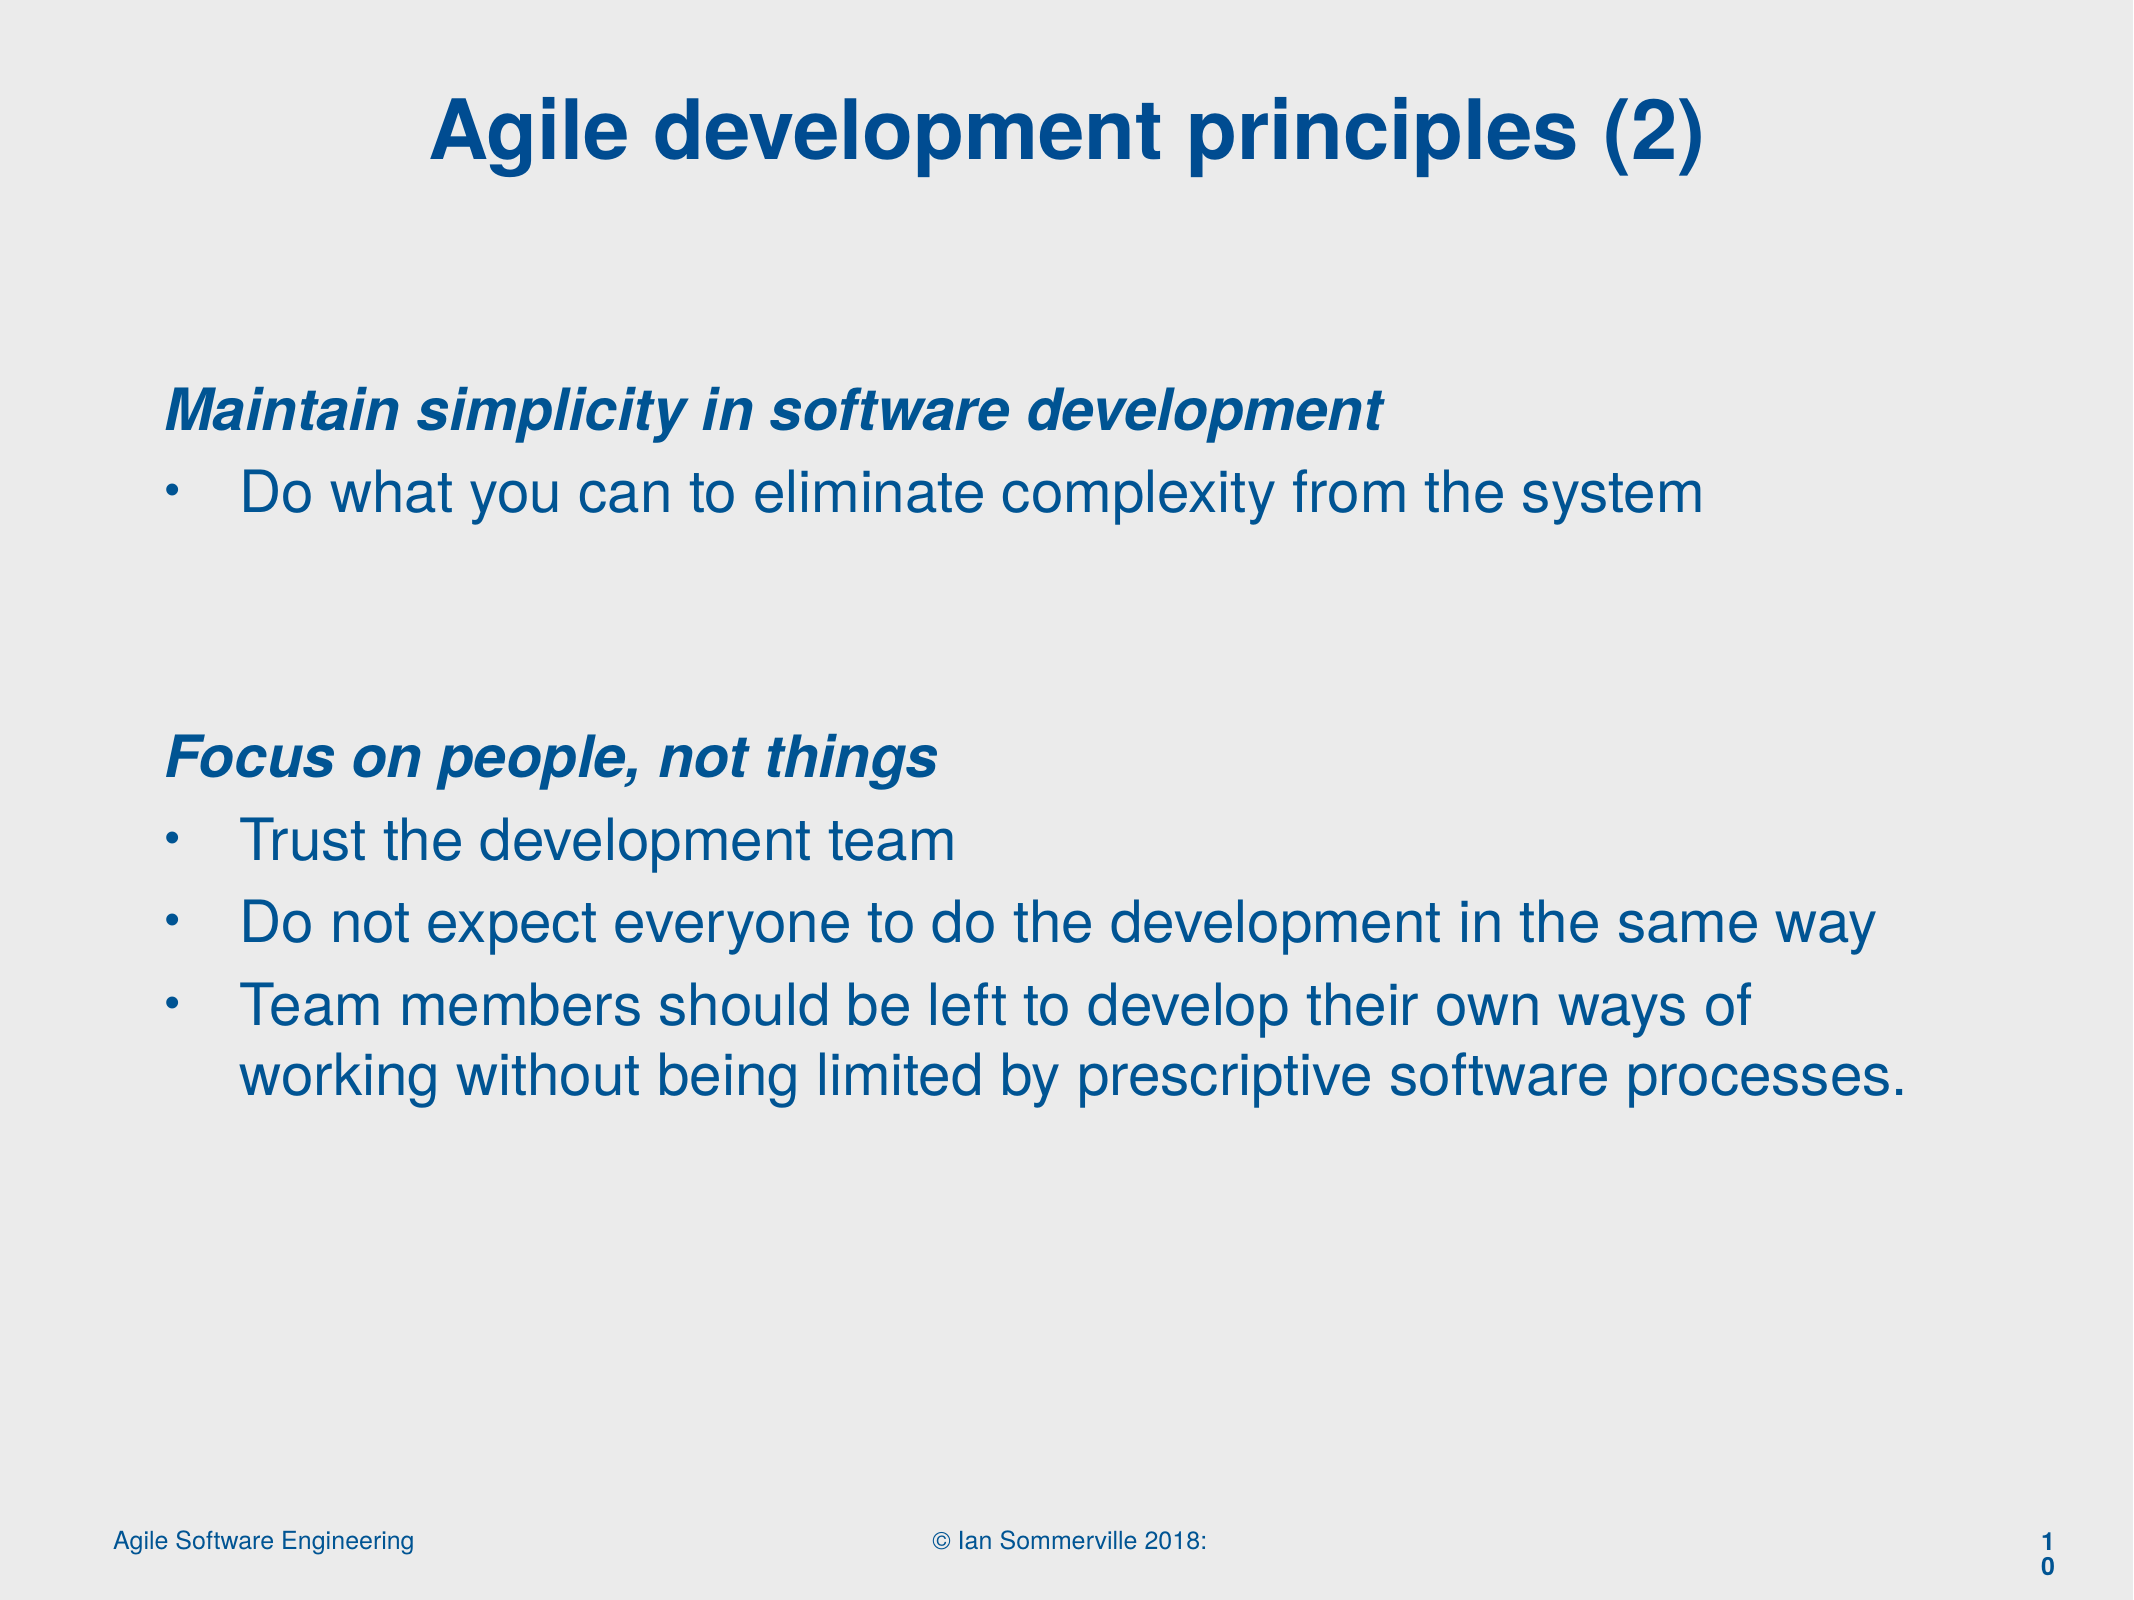

# Agile development principles (2)

Maintain simplicity in software development
Do what you can to eliminate complexity from the system

Focus on people, not things
Trust the development team
Do not expect everyone to do the development in the same way
Team members should be left to develop their own ways of working without being limited by prescriptive software processes.
10